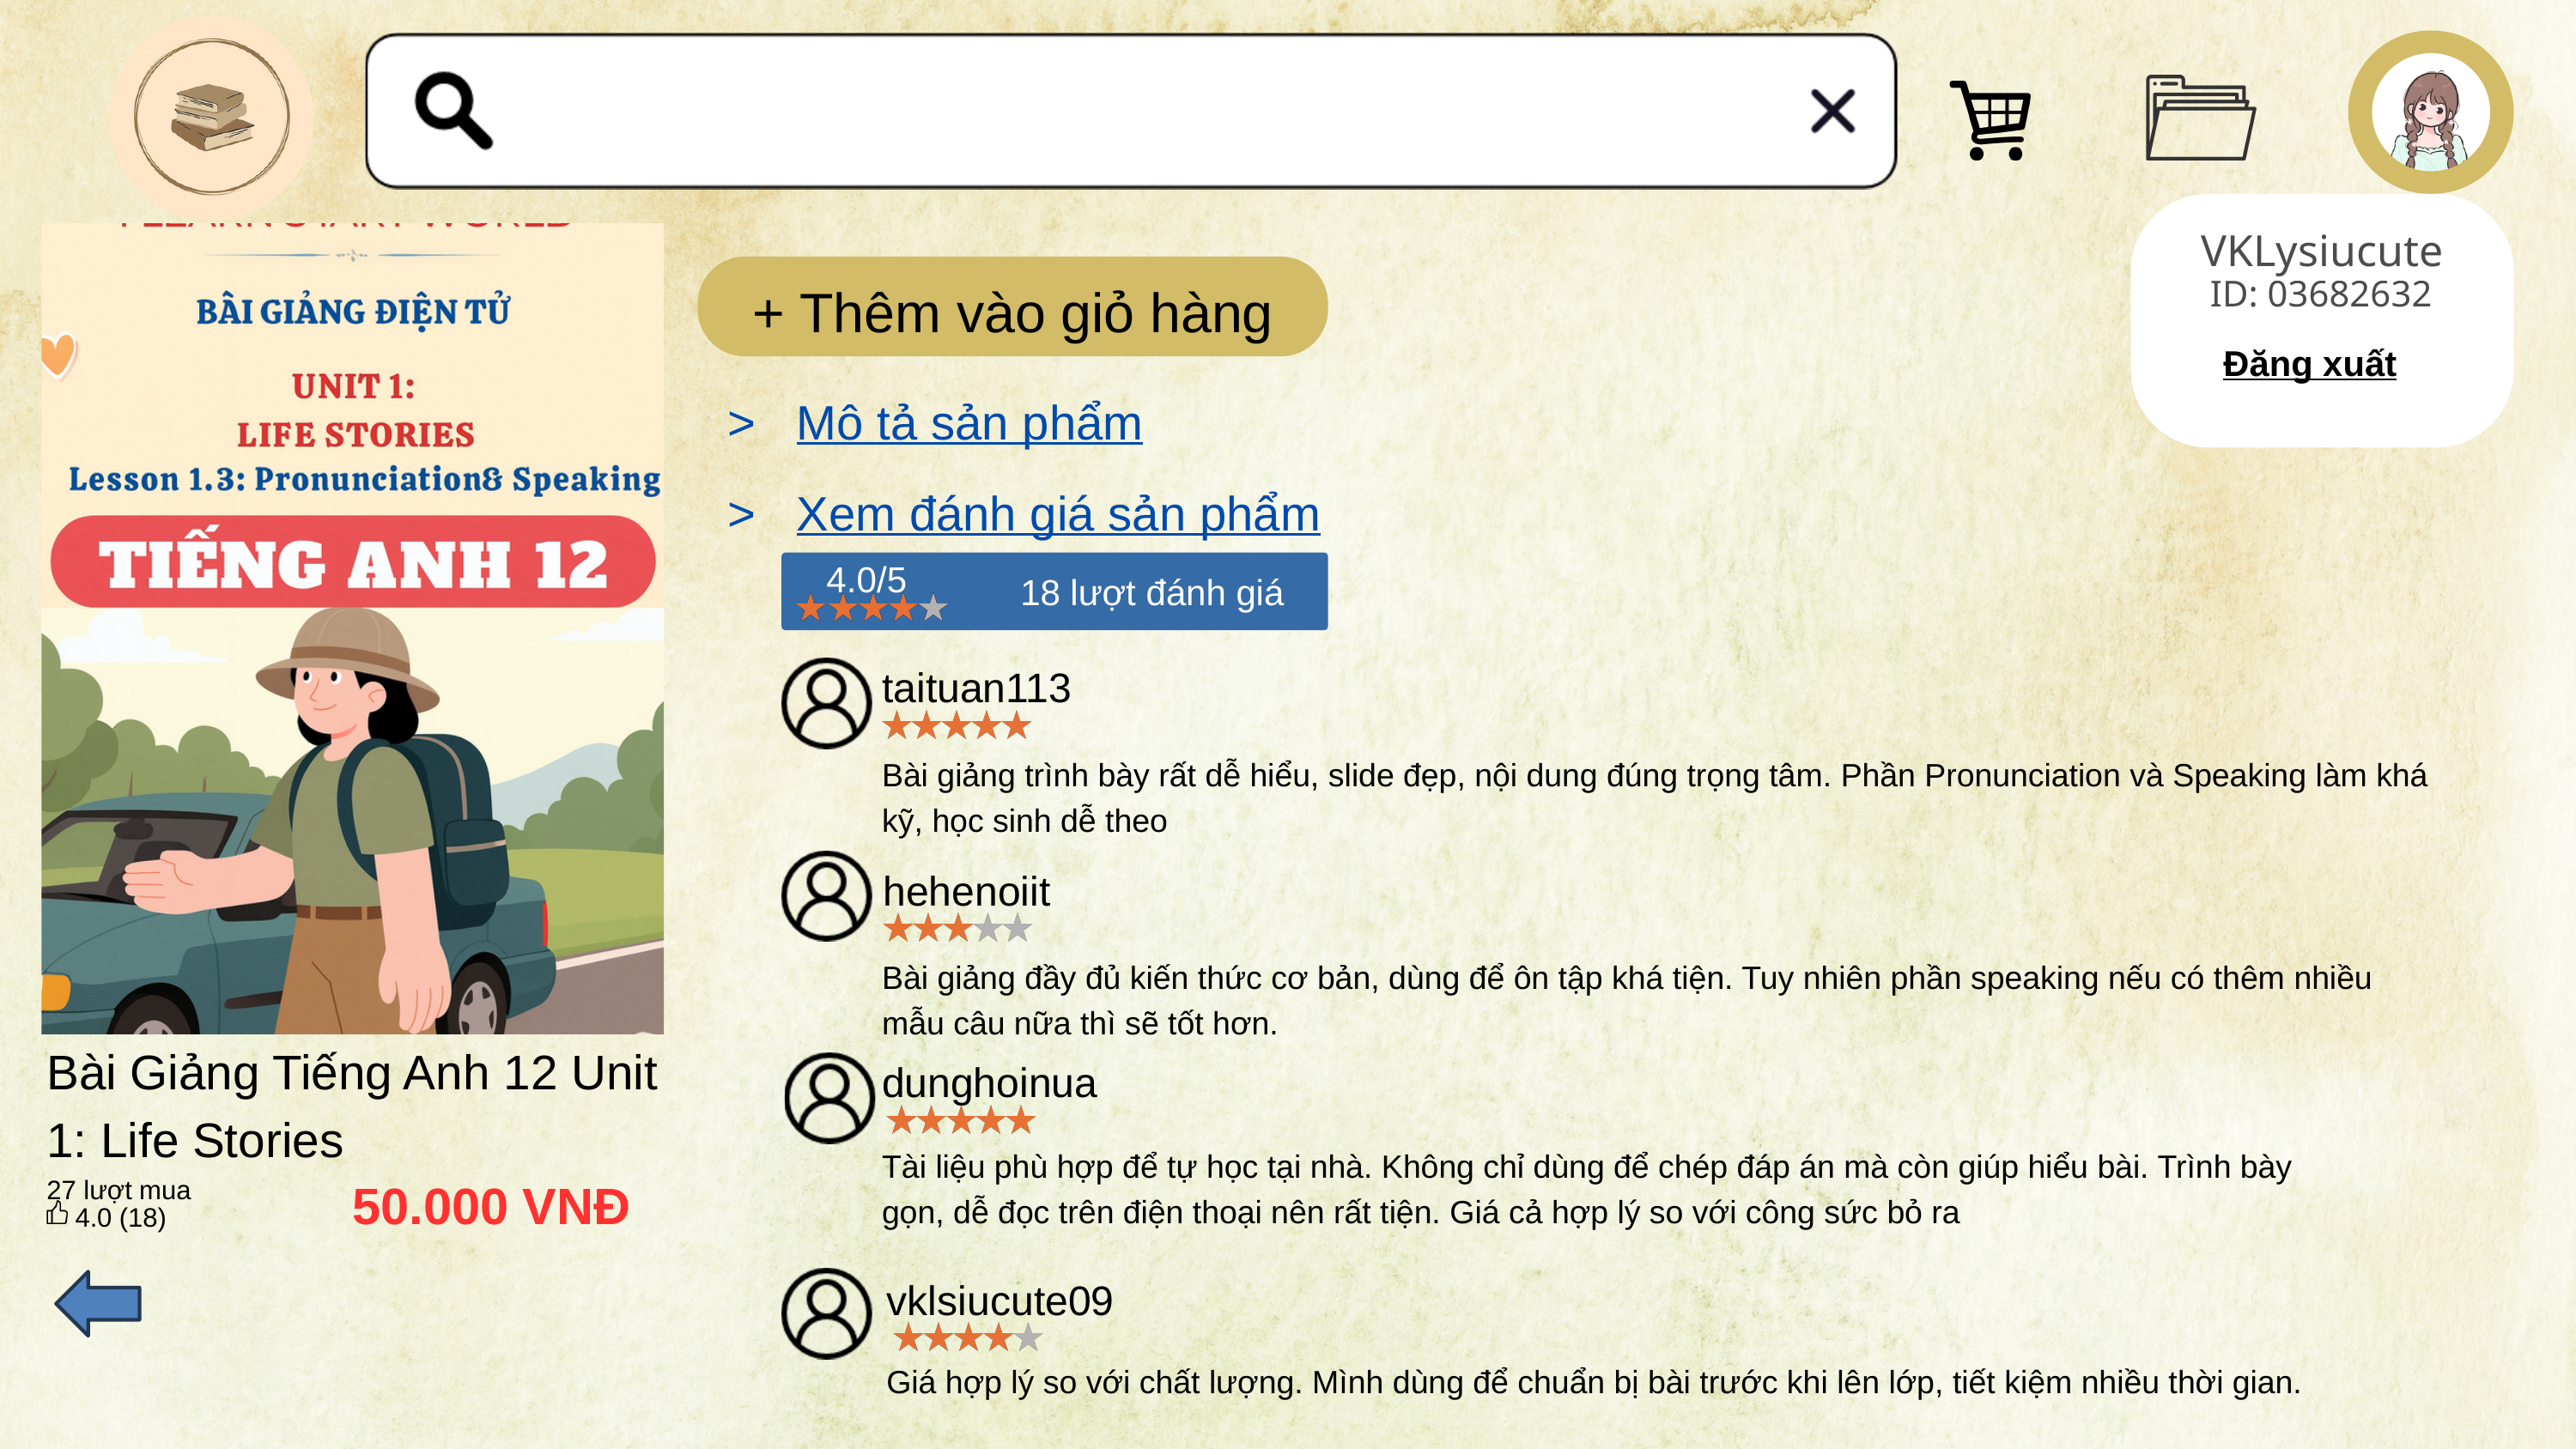

VKLysiucute

Bài Giảng Tiếng Anh 12 Unit 1: Life Stories
50.000 VNĐ
27 lượt mua
4.0 (18)

ID: 03682632
+ Thêm vào giỏ hàng
Đăng xuất
>   Mô tả sản phẩm
>   Xem đánh giá sản phẩm
4.0/5

18 lượt đánh giá

taituan113

Bài giảng trình bày rất dễ hiểu, slide đẹp, nội dung đúng trọng tâm. Phần Pronunciation và Speaking làm khá kỹ, học sinh dễ theo

hehenoiit

Bài giảng đầy đủ kiến thức cơ bản, dùng để ôn tập khá tiện. Tuy nhiên phần speaking nếu có thêm nhiều mẫu câu nữa thì sẽ tốt hơn.
dunghoinua

Tài liệu phù hợp để tự học tại nhà. Không chỉ dùng để chép đáp án mà còn giúp hiểu bài. Trình bày gọn, dễ đọc trên điện thoại nên rất tiện. Giá cả hợp lý so với công sức bỏ ra
vklsiucute09

Giá hợp lý so với chất lượng. Mình dùng để chuẩn bị bài trước khi lên lớp, tiết kiệm nhiều thời gian.